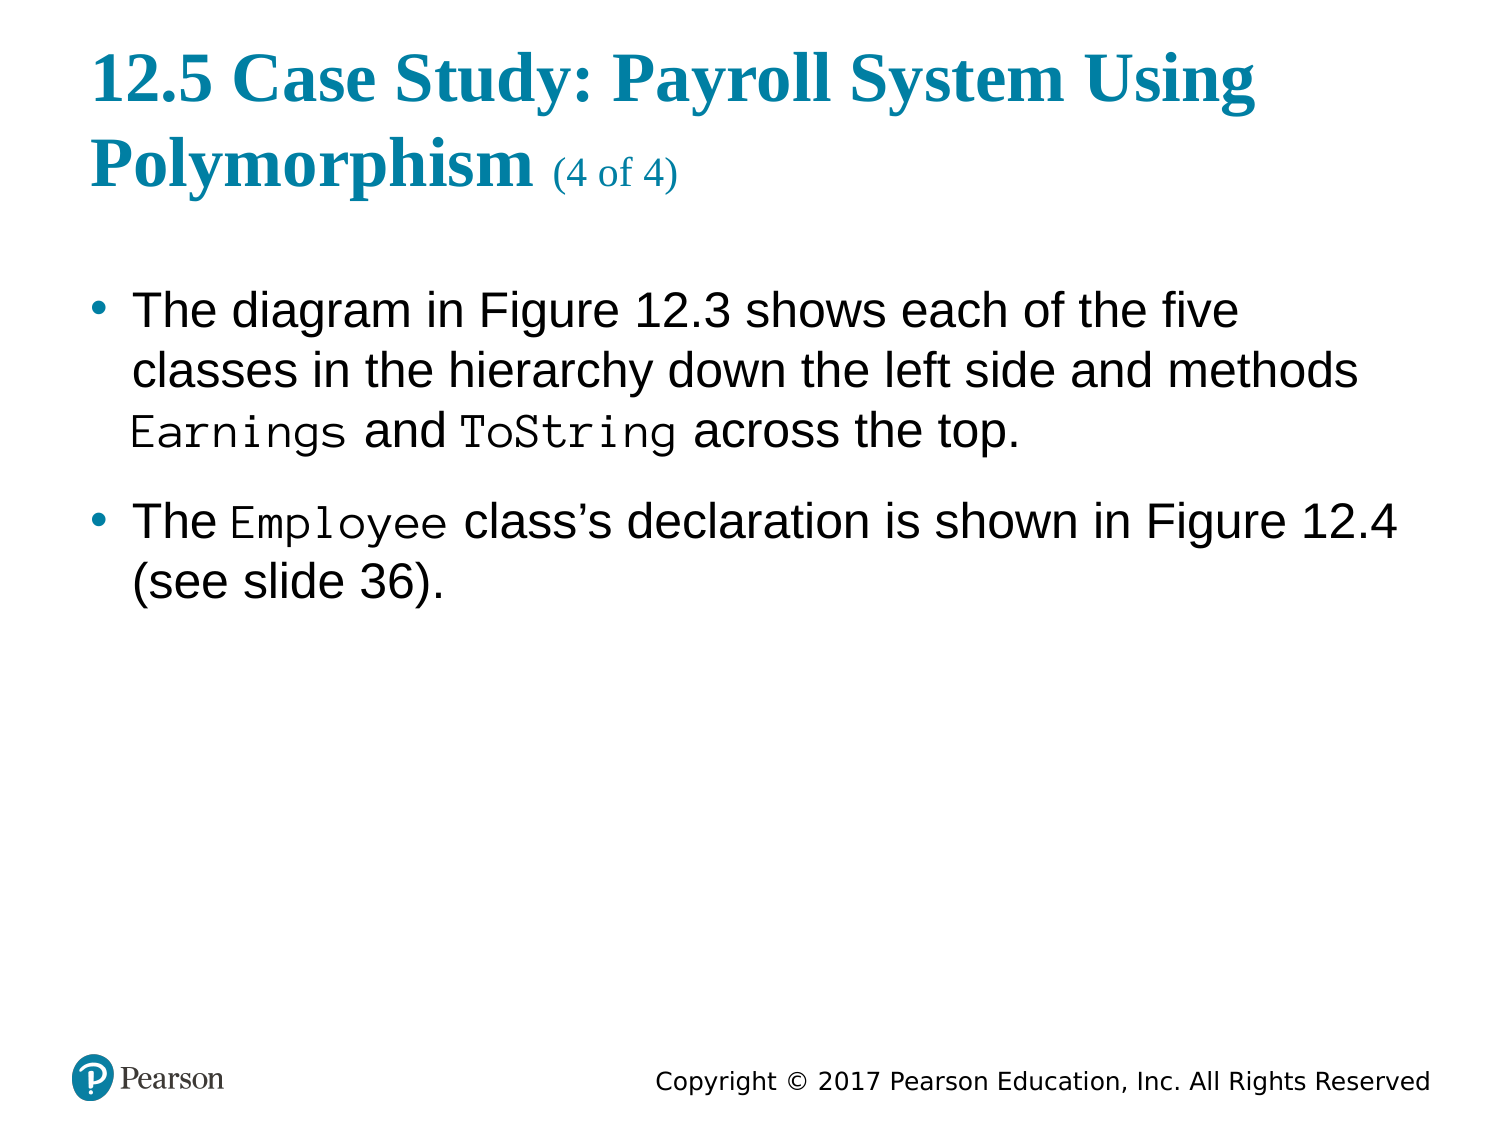

# 12.5 Case Study: Payroll System Using Polymorphism (4 of 4)
The diagram in Figure 12.3 shows each of the five classes in the hierarchy down the left side and methods Earnings and ToString across the top.
The Employee class’s declaration is shown in Figure 12.4 (see slide 36).